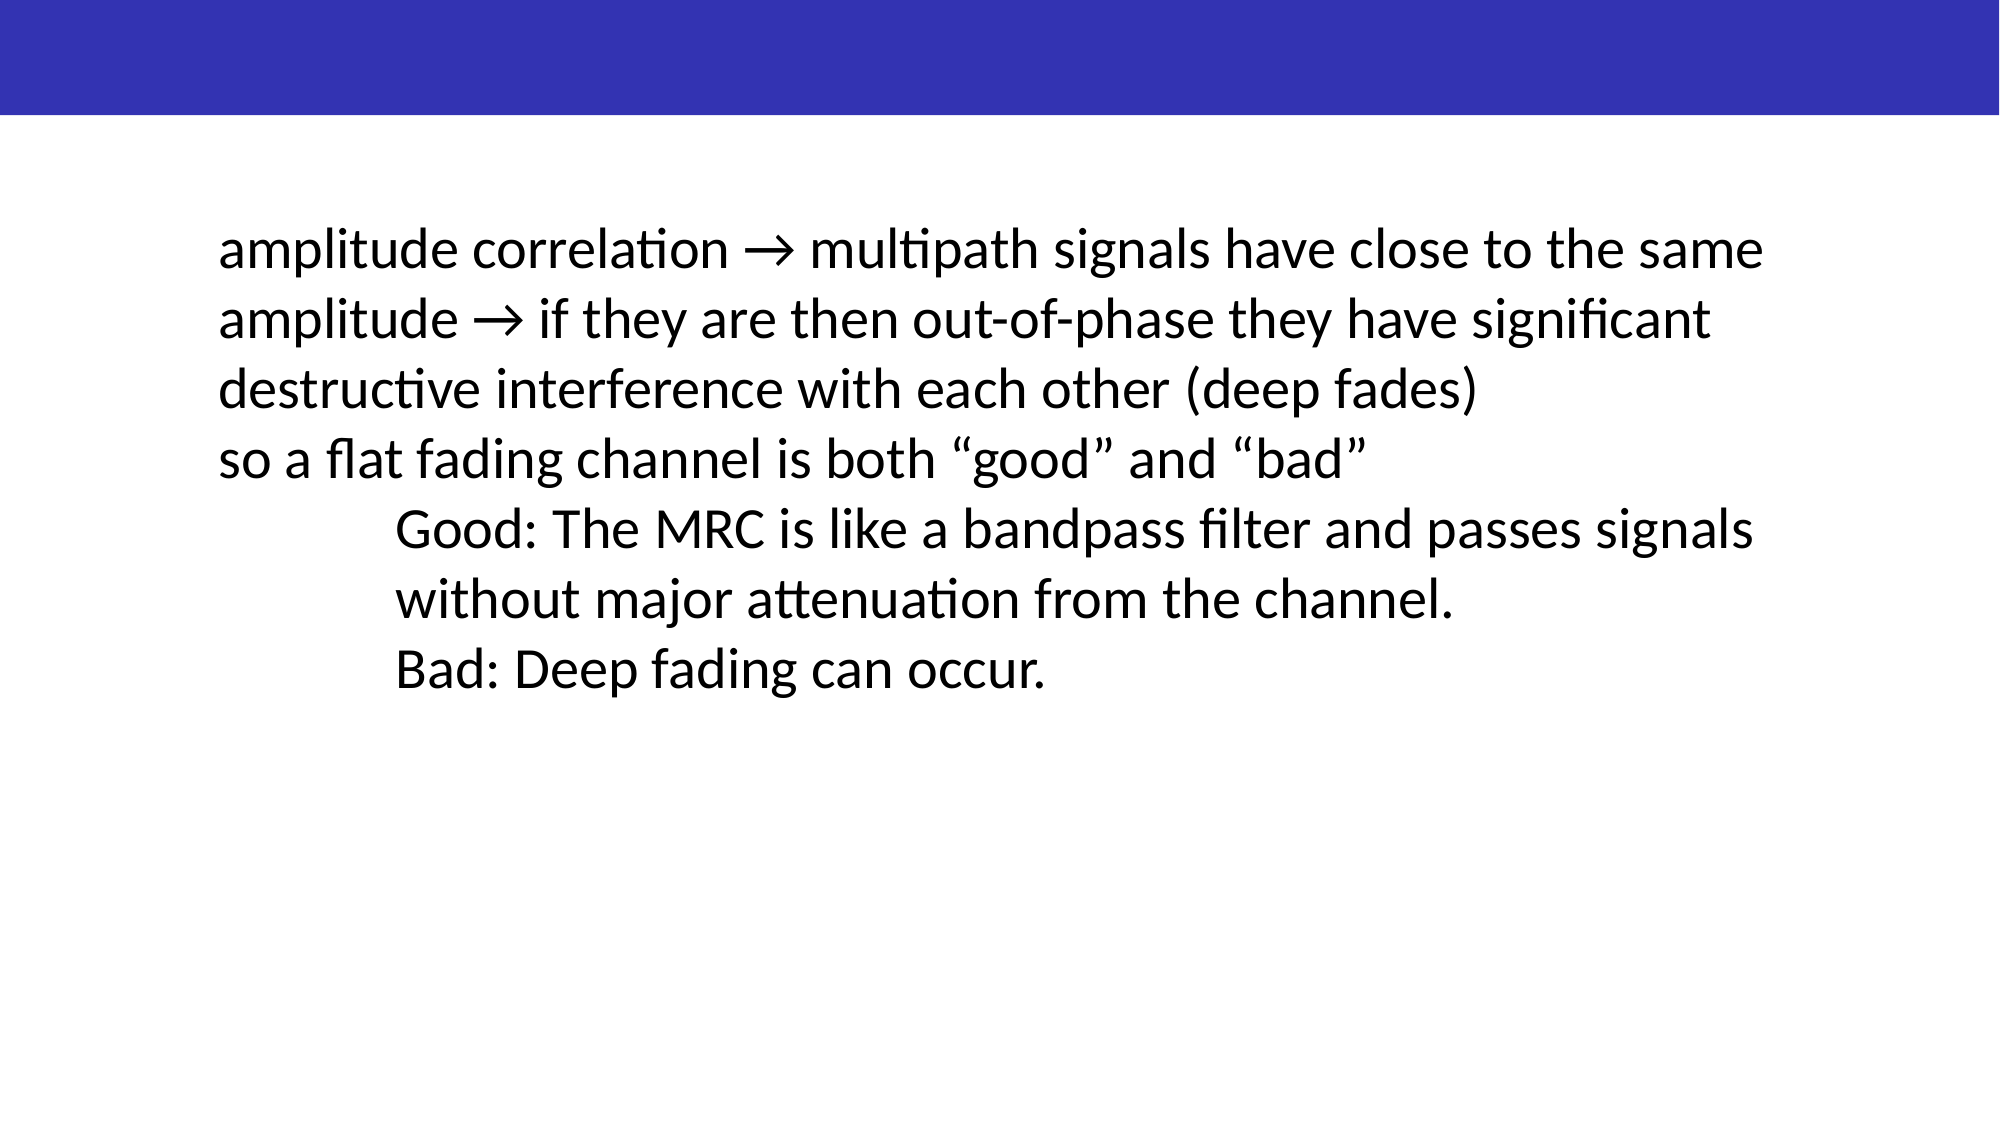

#
amplitude correlation → multipath signals have close to the same amplitude → if they are then out-of-phase they have significant destructive interference with each other (deep fades)
so a flat fading channel is both “good” and “bad”
Good: The MRC is like a bandpass filter and passes signals without major attenuation from the channel.
Bad: Deep fading can occur.